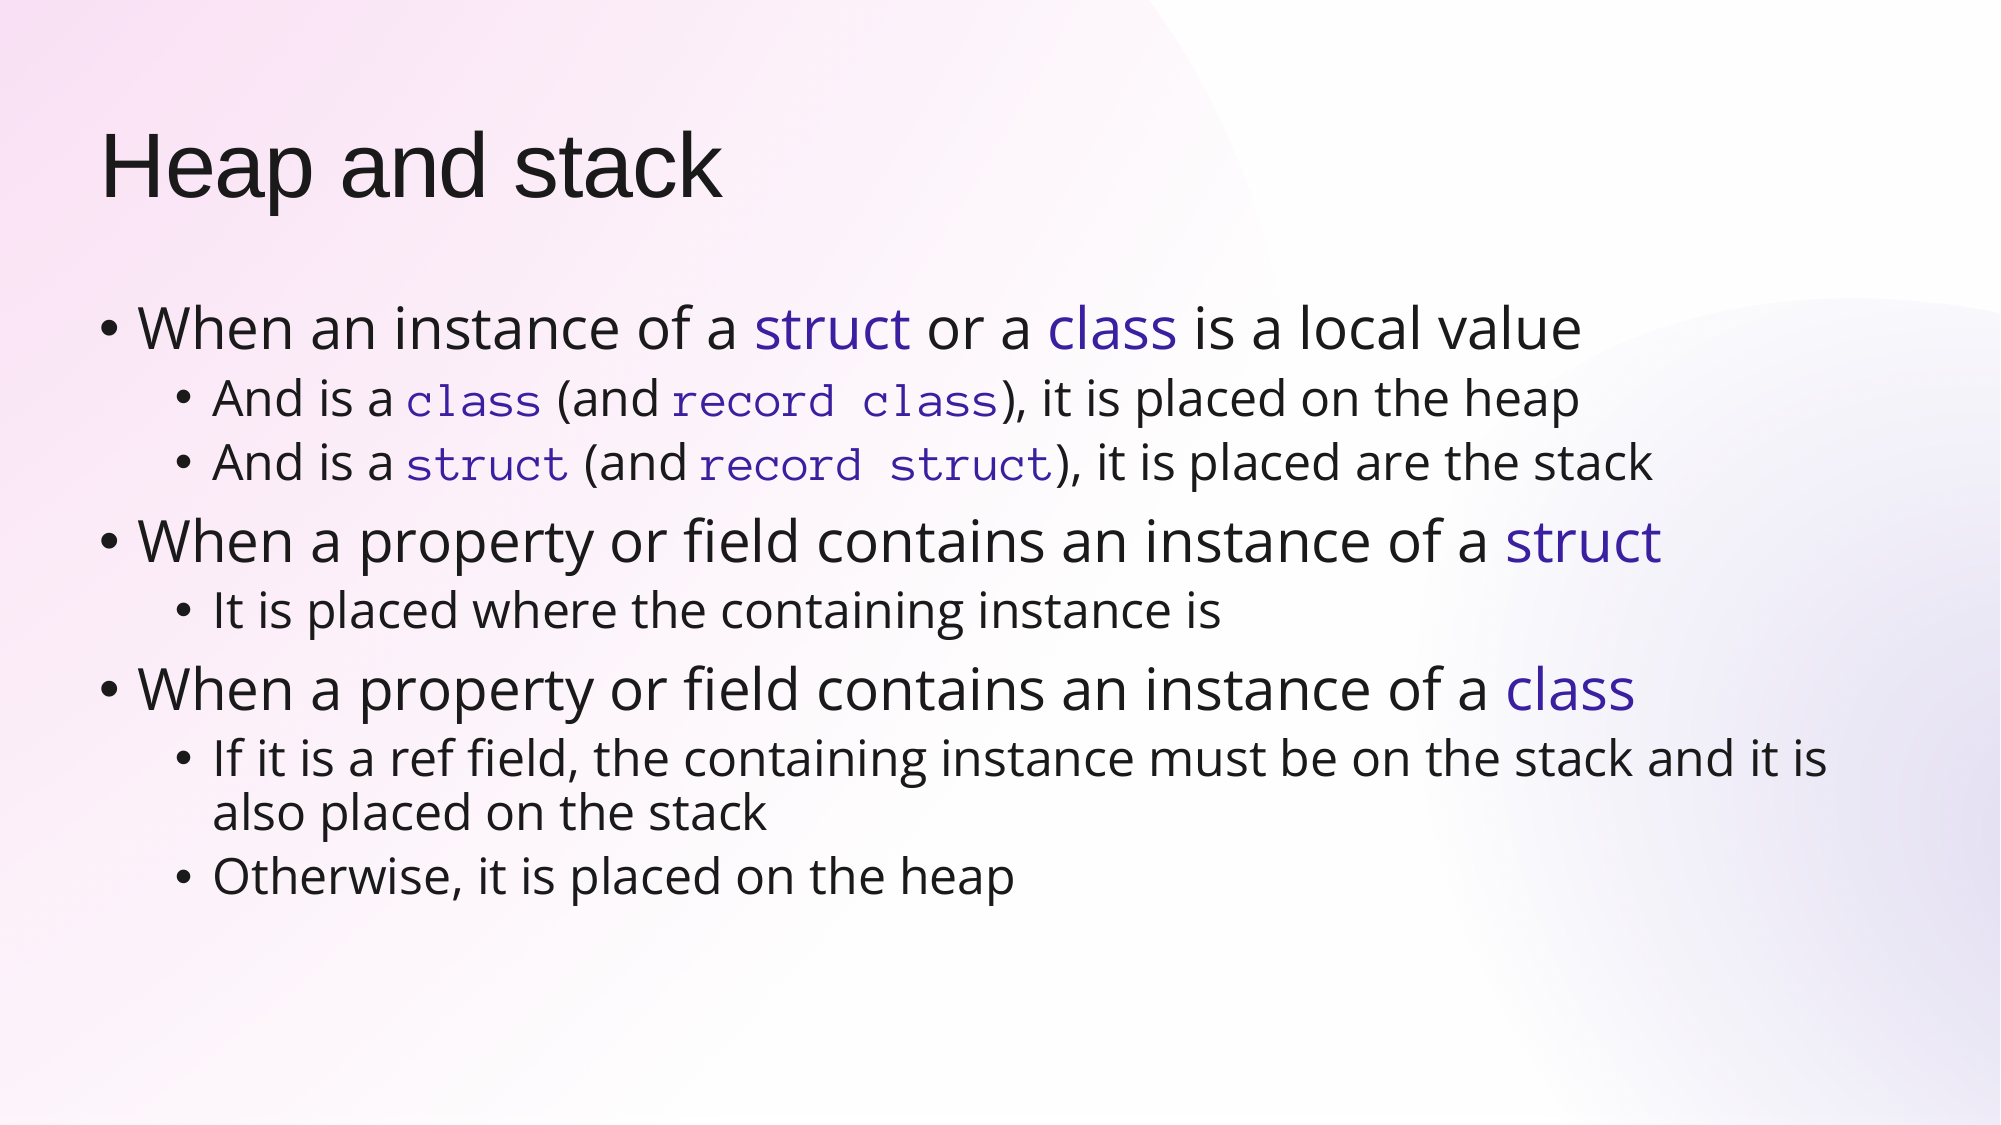

# Heap and stack
When an instance of a struct or a class is a local value
And is a class (and record class), it is placed on the heap
And is a struct (and record struct), it is placed are the stack
When a property or field contains an instance of a struct
It is placed where the containing instance is
When a property or field contains an instance of a class
If it is a ref field, the containing instance must be on the stack and it is also placed on the stack
Otherwise, it is placed on the heap